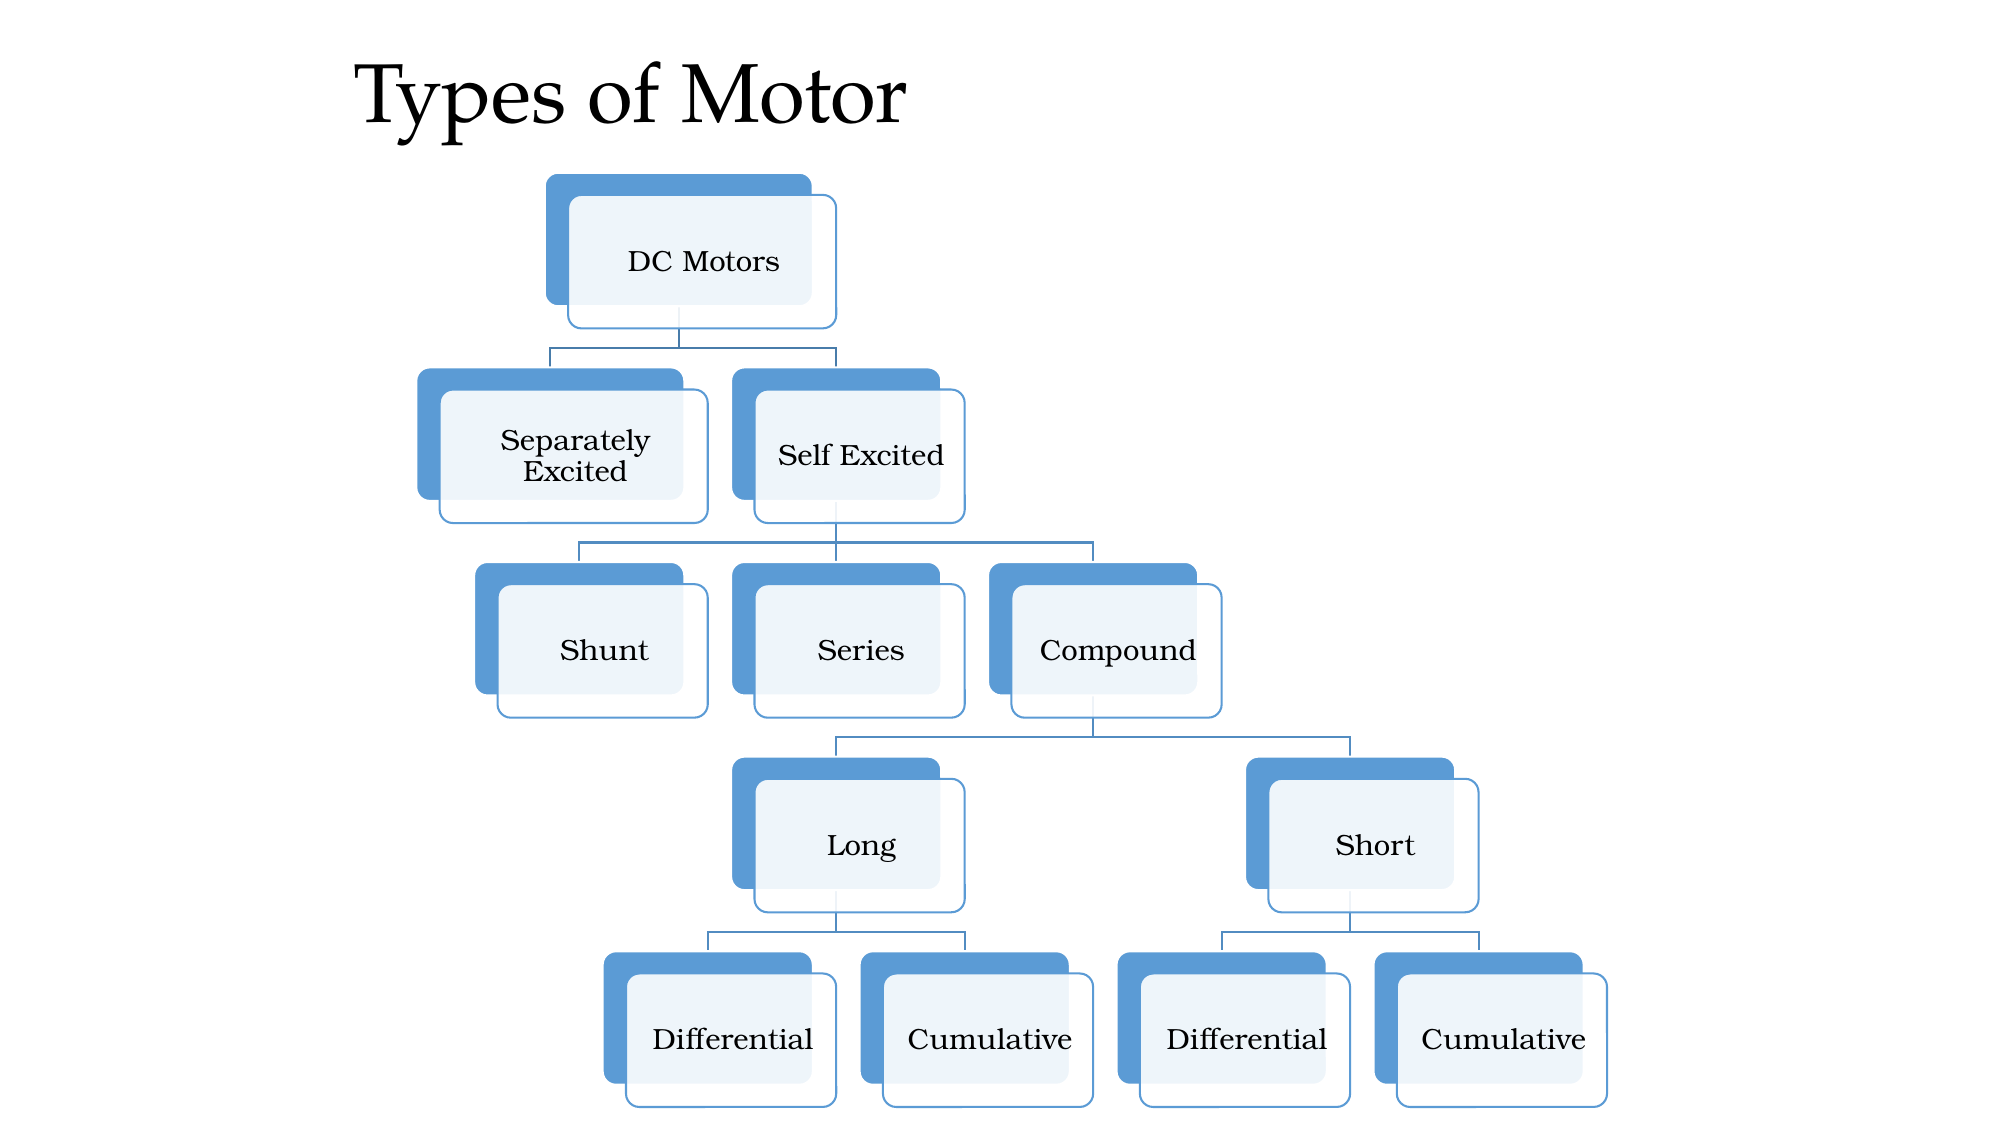

# Types of Motor
DC Motors
Separately Excited
Self Excited
Shunt
Series
Compound
Long
Differential
Cumulative
Short
Differential
Cumulative